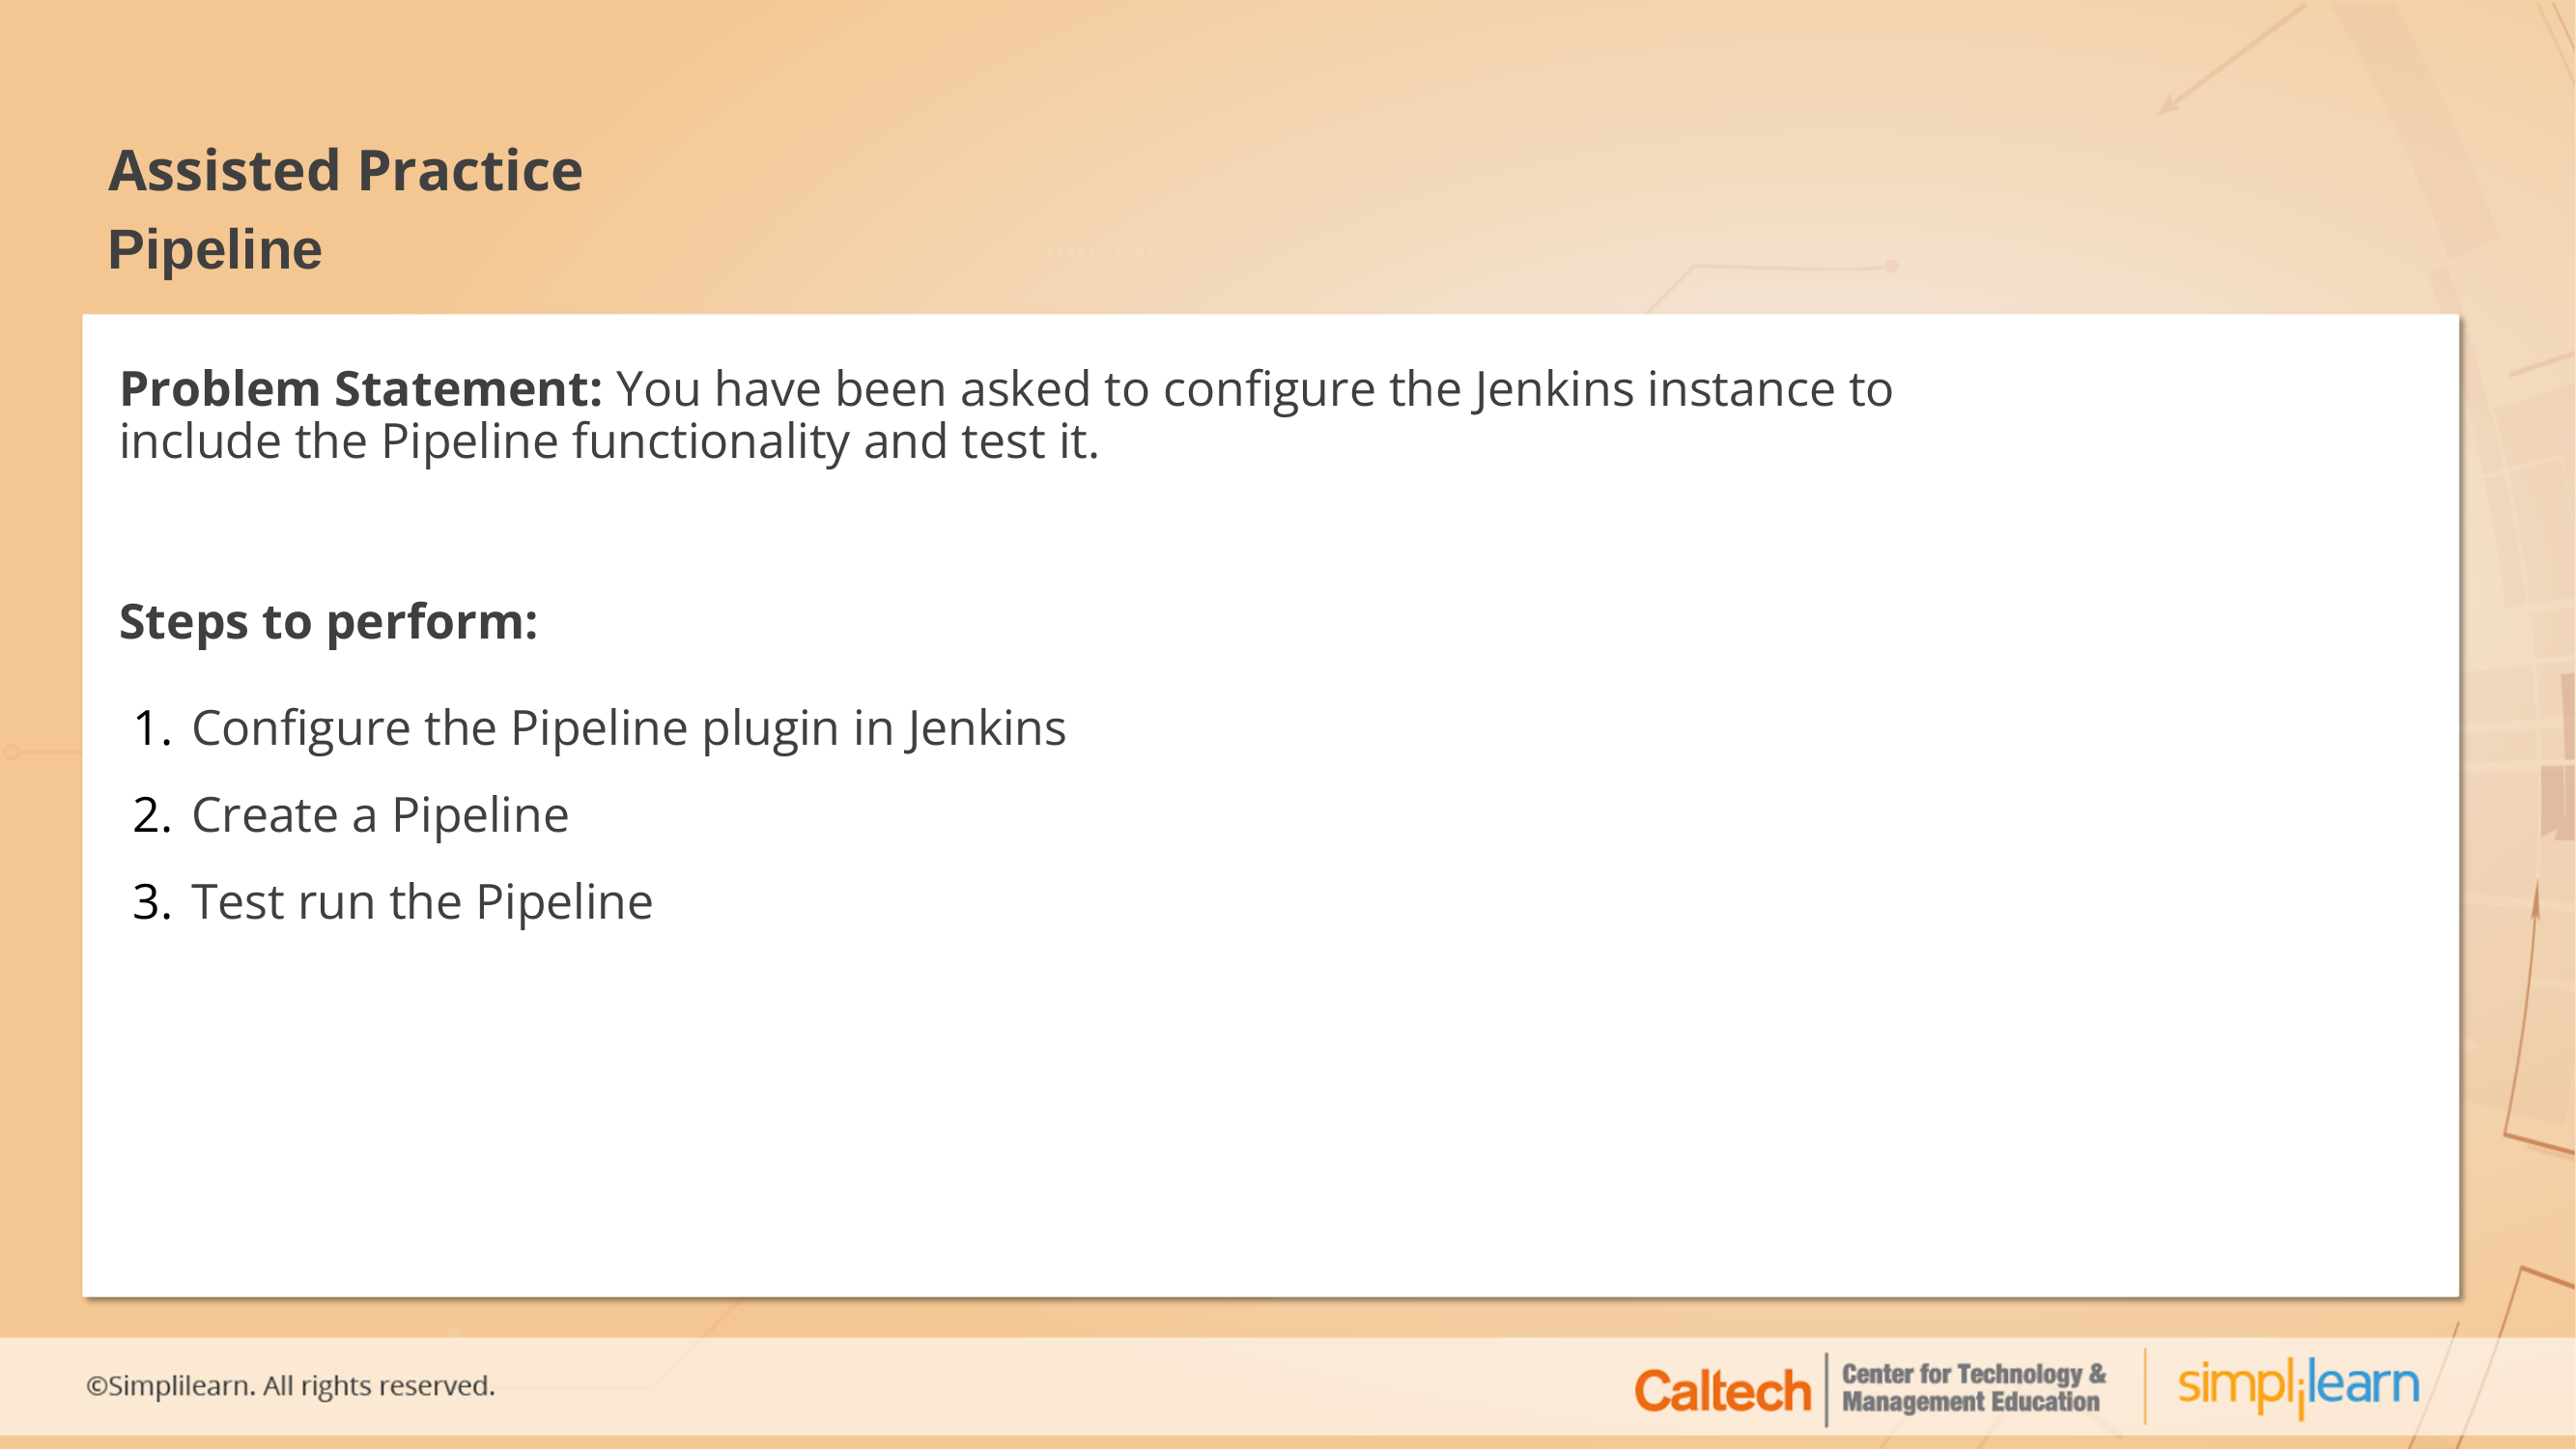

# Pipeline
Problem Statement: You have been asked to configure the Jenkins instance to include the Pipeline functionality and test it.

Steps to perform:
Configure the Pipeline plugin in Jenkins
Create a Pipeline
Test run the Pipeline